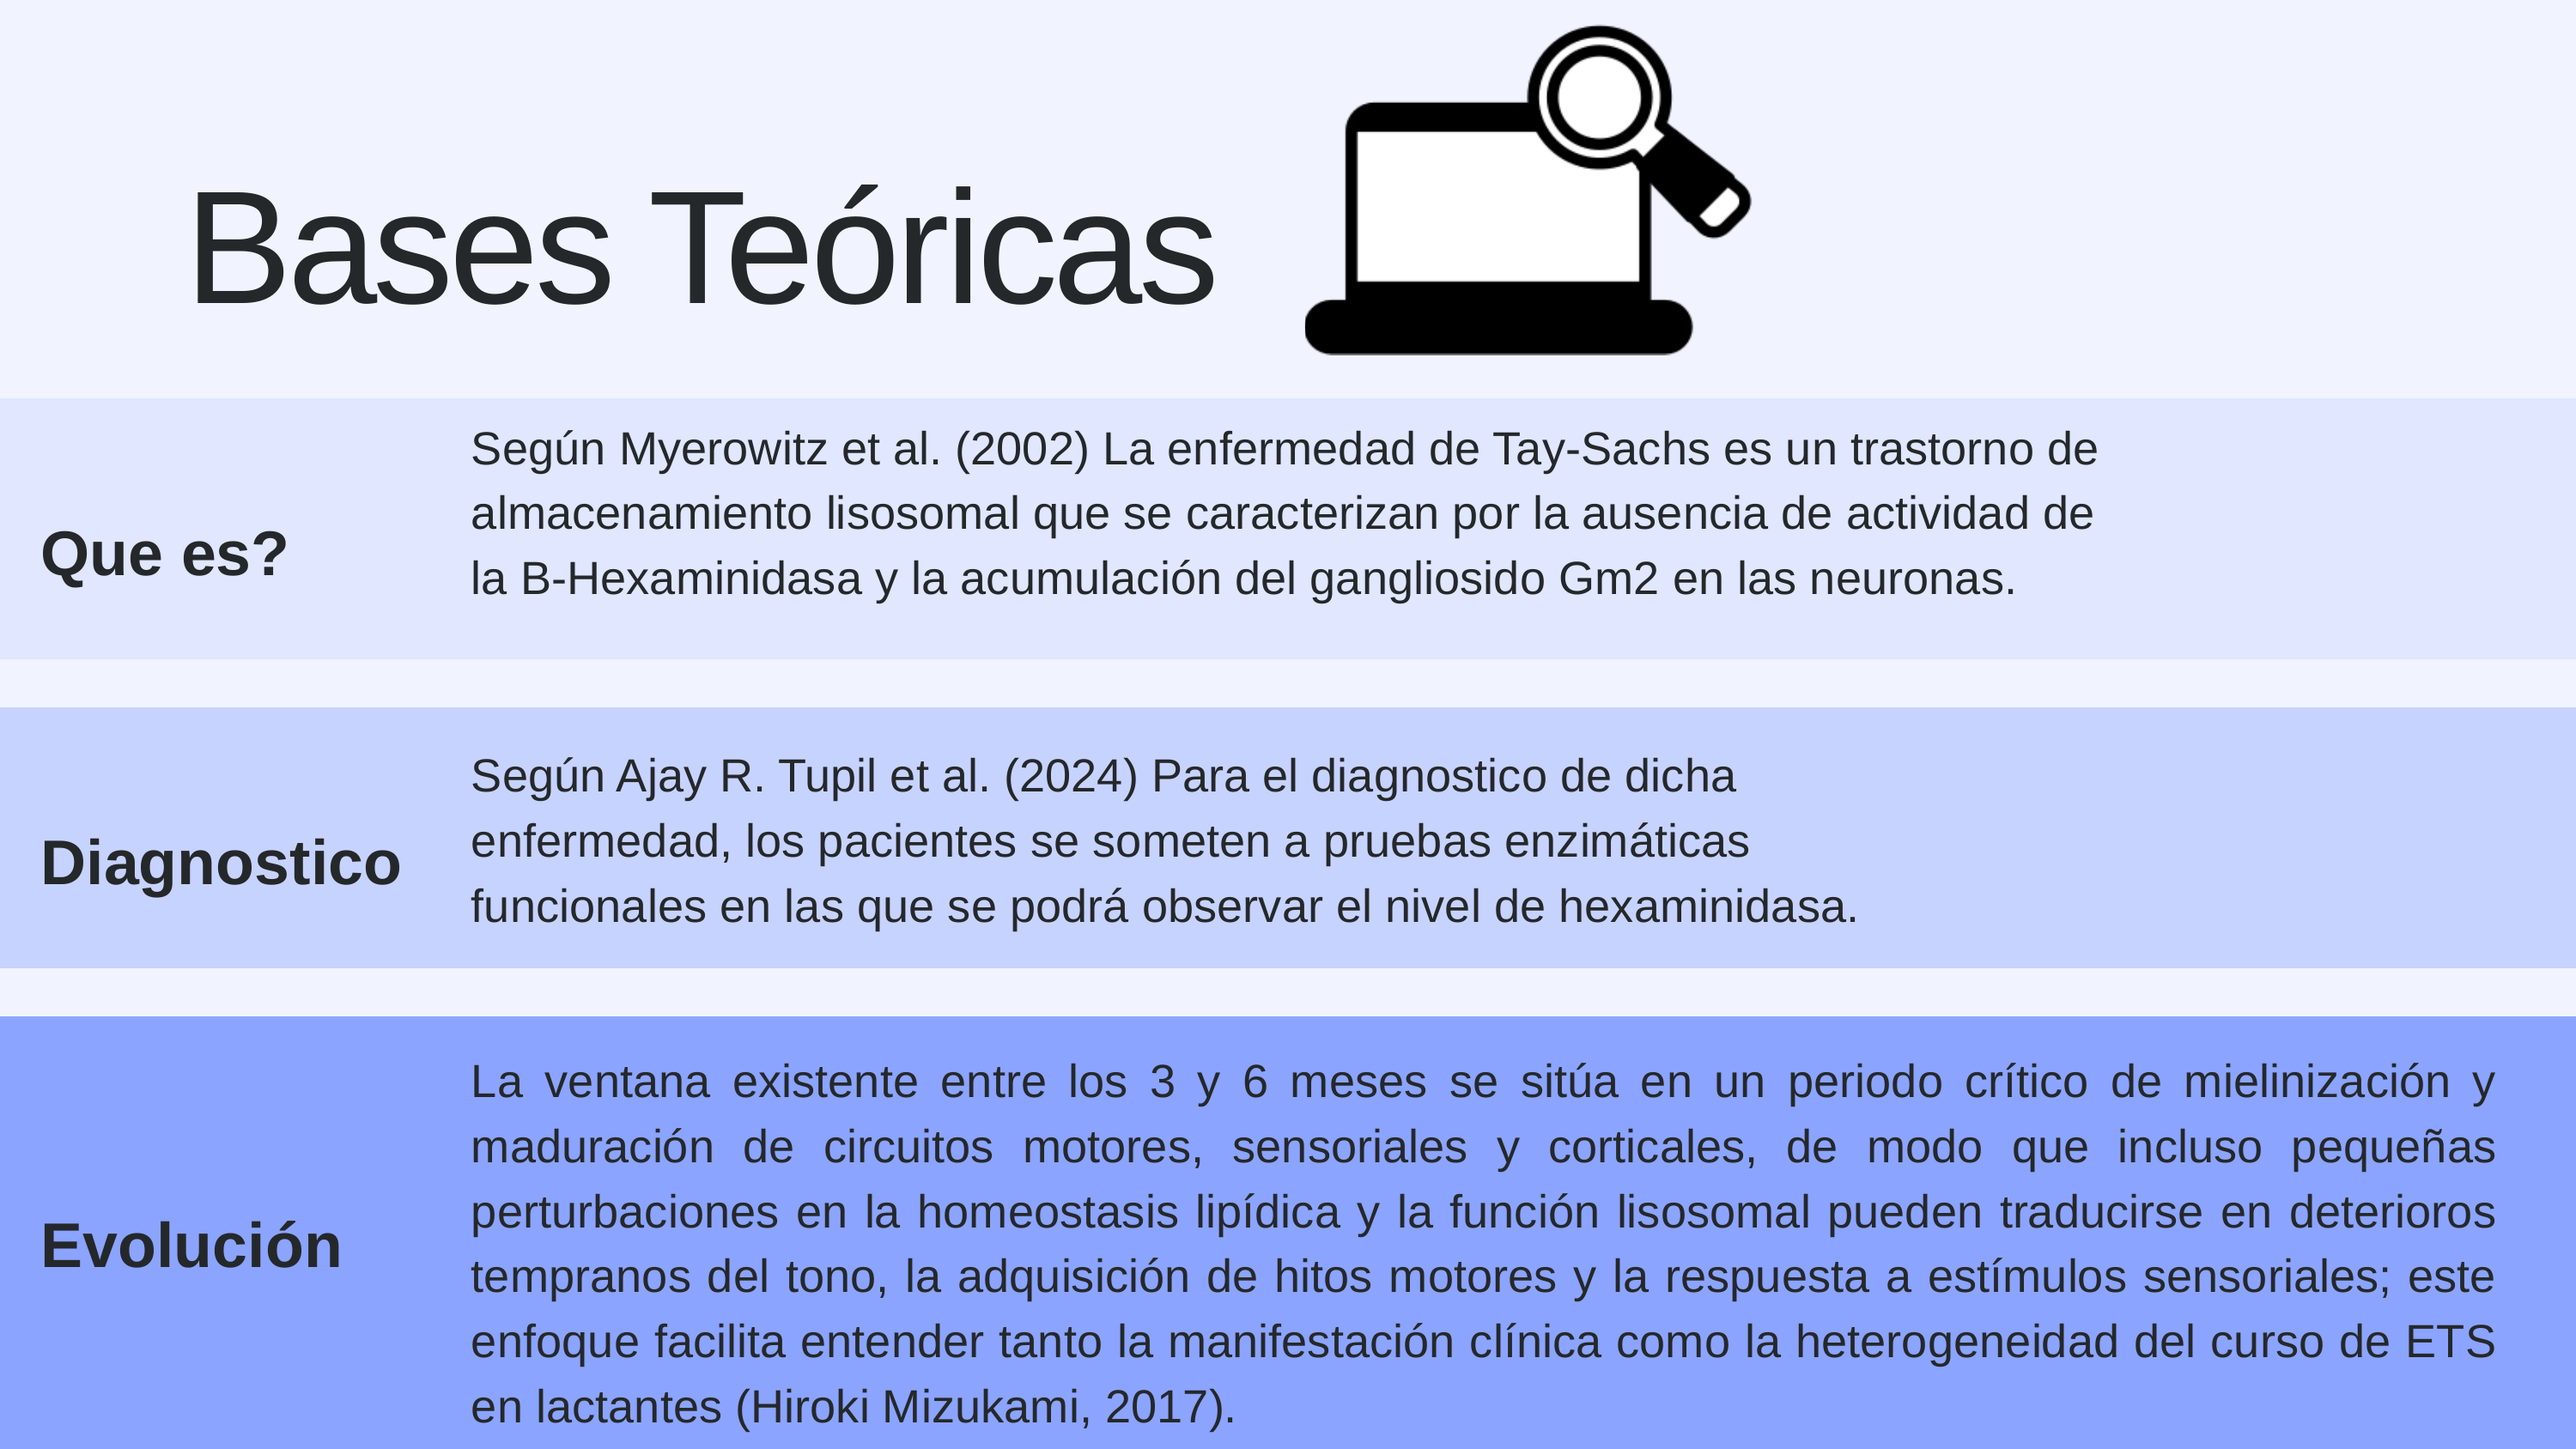

Bases Teóricas

Según Myerowitz et al. (2002) La enfermedad de Tay-Sachs es un trastorno de almacenamiento lisosomal que se caracterizan por la ausencia de actividad de la B-Hexaminidasa y la acumulación del gangliosido Gm2 en las neuronas.

Que es?

Según Ajay R. Tupil et al. (2024) Para el diagnostico de dicha enfermedad, los pacientes se someten a pruebas enzimáticas funcionales en las que se podrá observar el nivel de hexaminidasa.

Diagnostico

La ventana existente entre los 3 y 6 meses se sitúa en un periodo crítico de mielinización y maduración de circuitos motores, sensoriales y corticales, de modo que incluso pequeñas perturbaciones en la homeostasis lipídica y la función lisosomal pueden traducirse en deterioros tempranos del tono, la adquisición de hitos motores y la respuesta a estímulos sensoriales; este enfoque facilita entender tanto la manifestación clínica como la heterogeneidad del curso de ETS en lactantes (Hiroki Mizukami, 2017).

Evolución